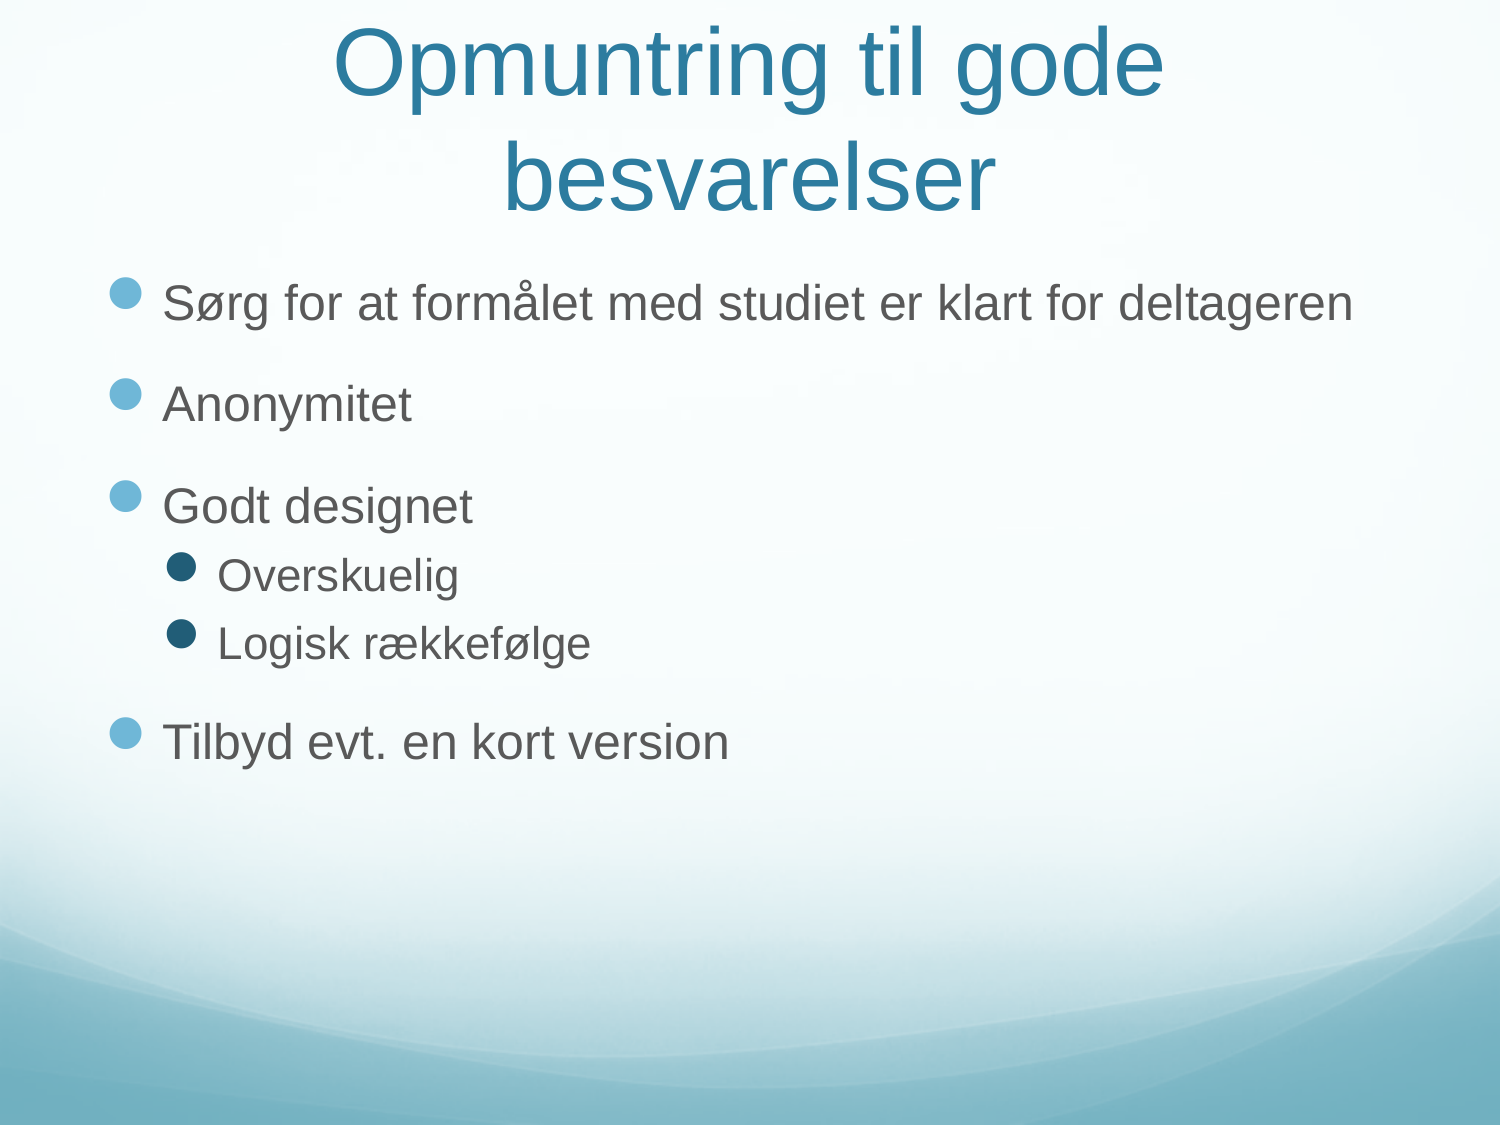

# Opmuntring til gode besvarelser
Sørg for at formålet med studiet er klart for deltageren
Anonymitet
Godt designet
Overskuelig
Logisk rækkefølge
Tilbyd evt. en kort version